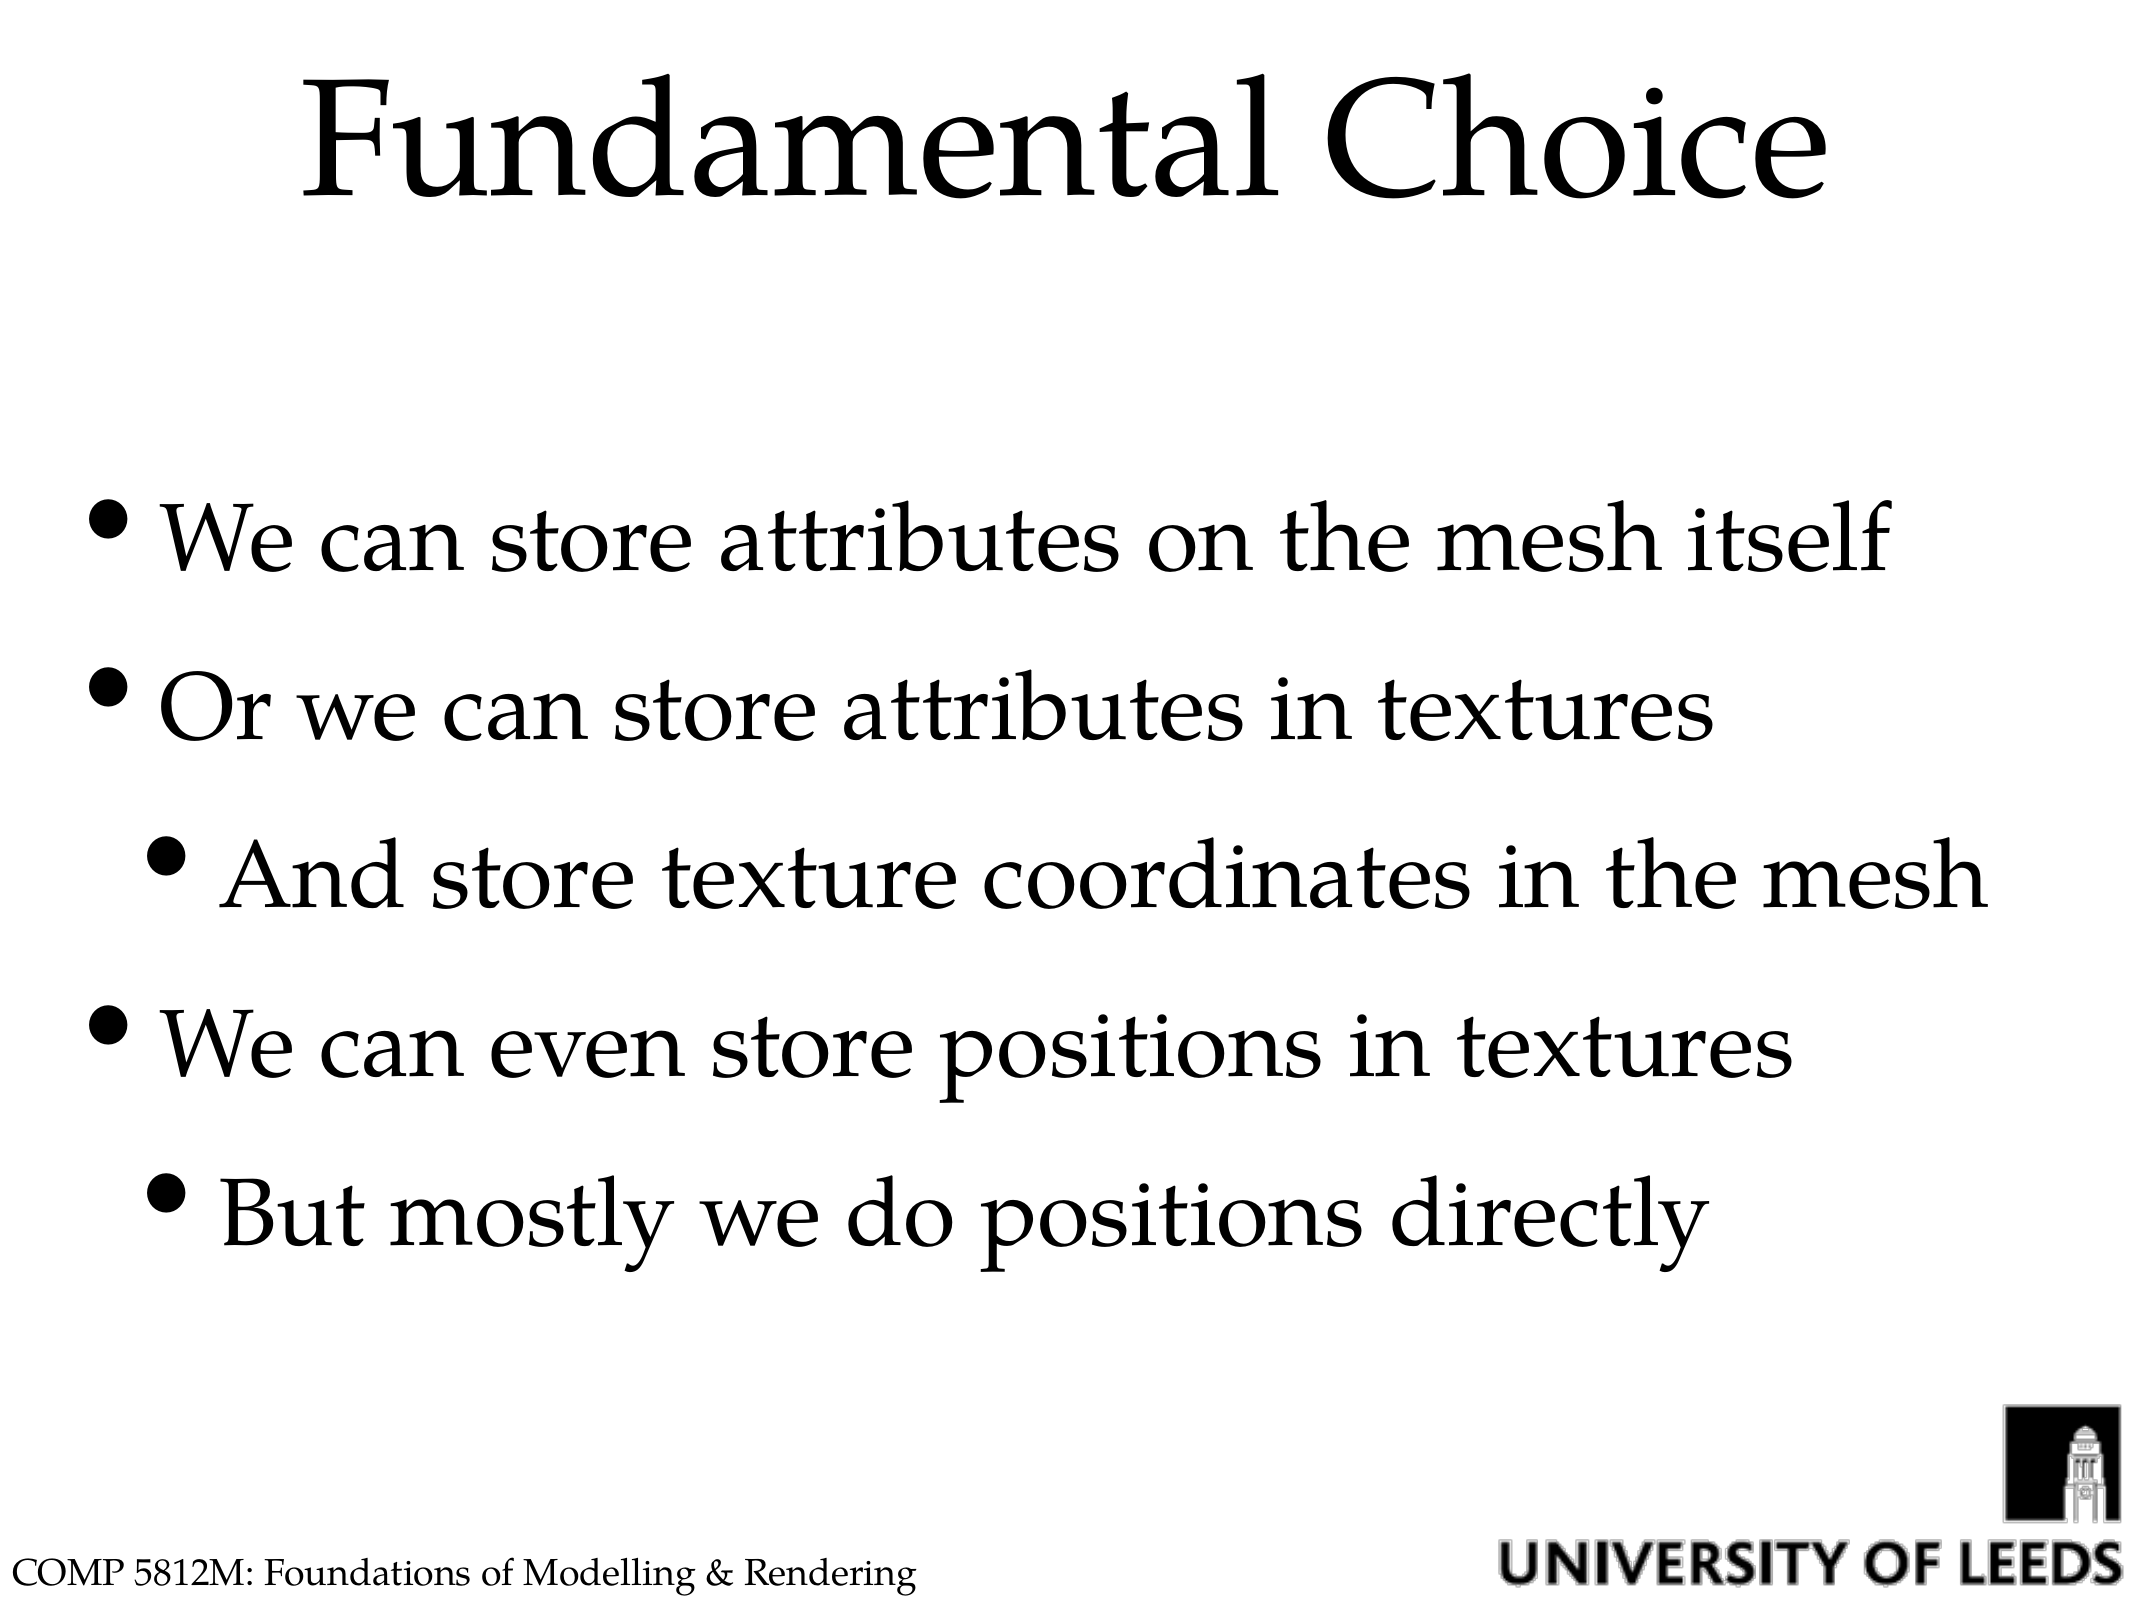

# Fundamental Choice
We can store attributes on the mesh itself
Or we can store attributes in textures
And store texture coordinates in the mesh
We can even store positions in textures
But mostly we do positions directly